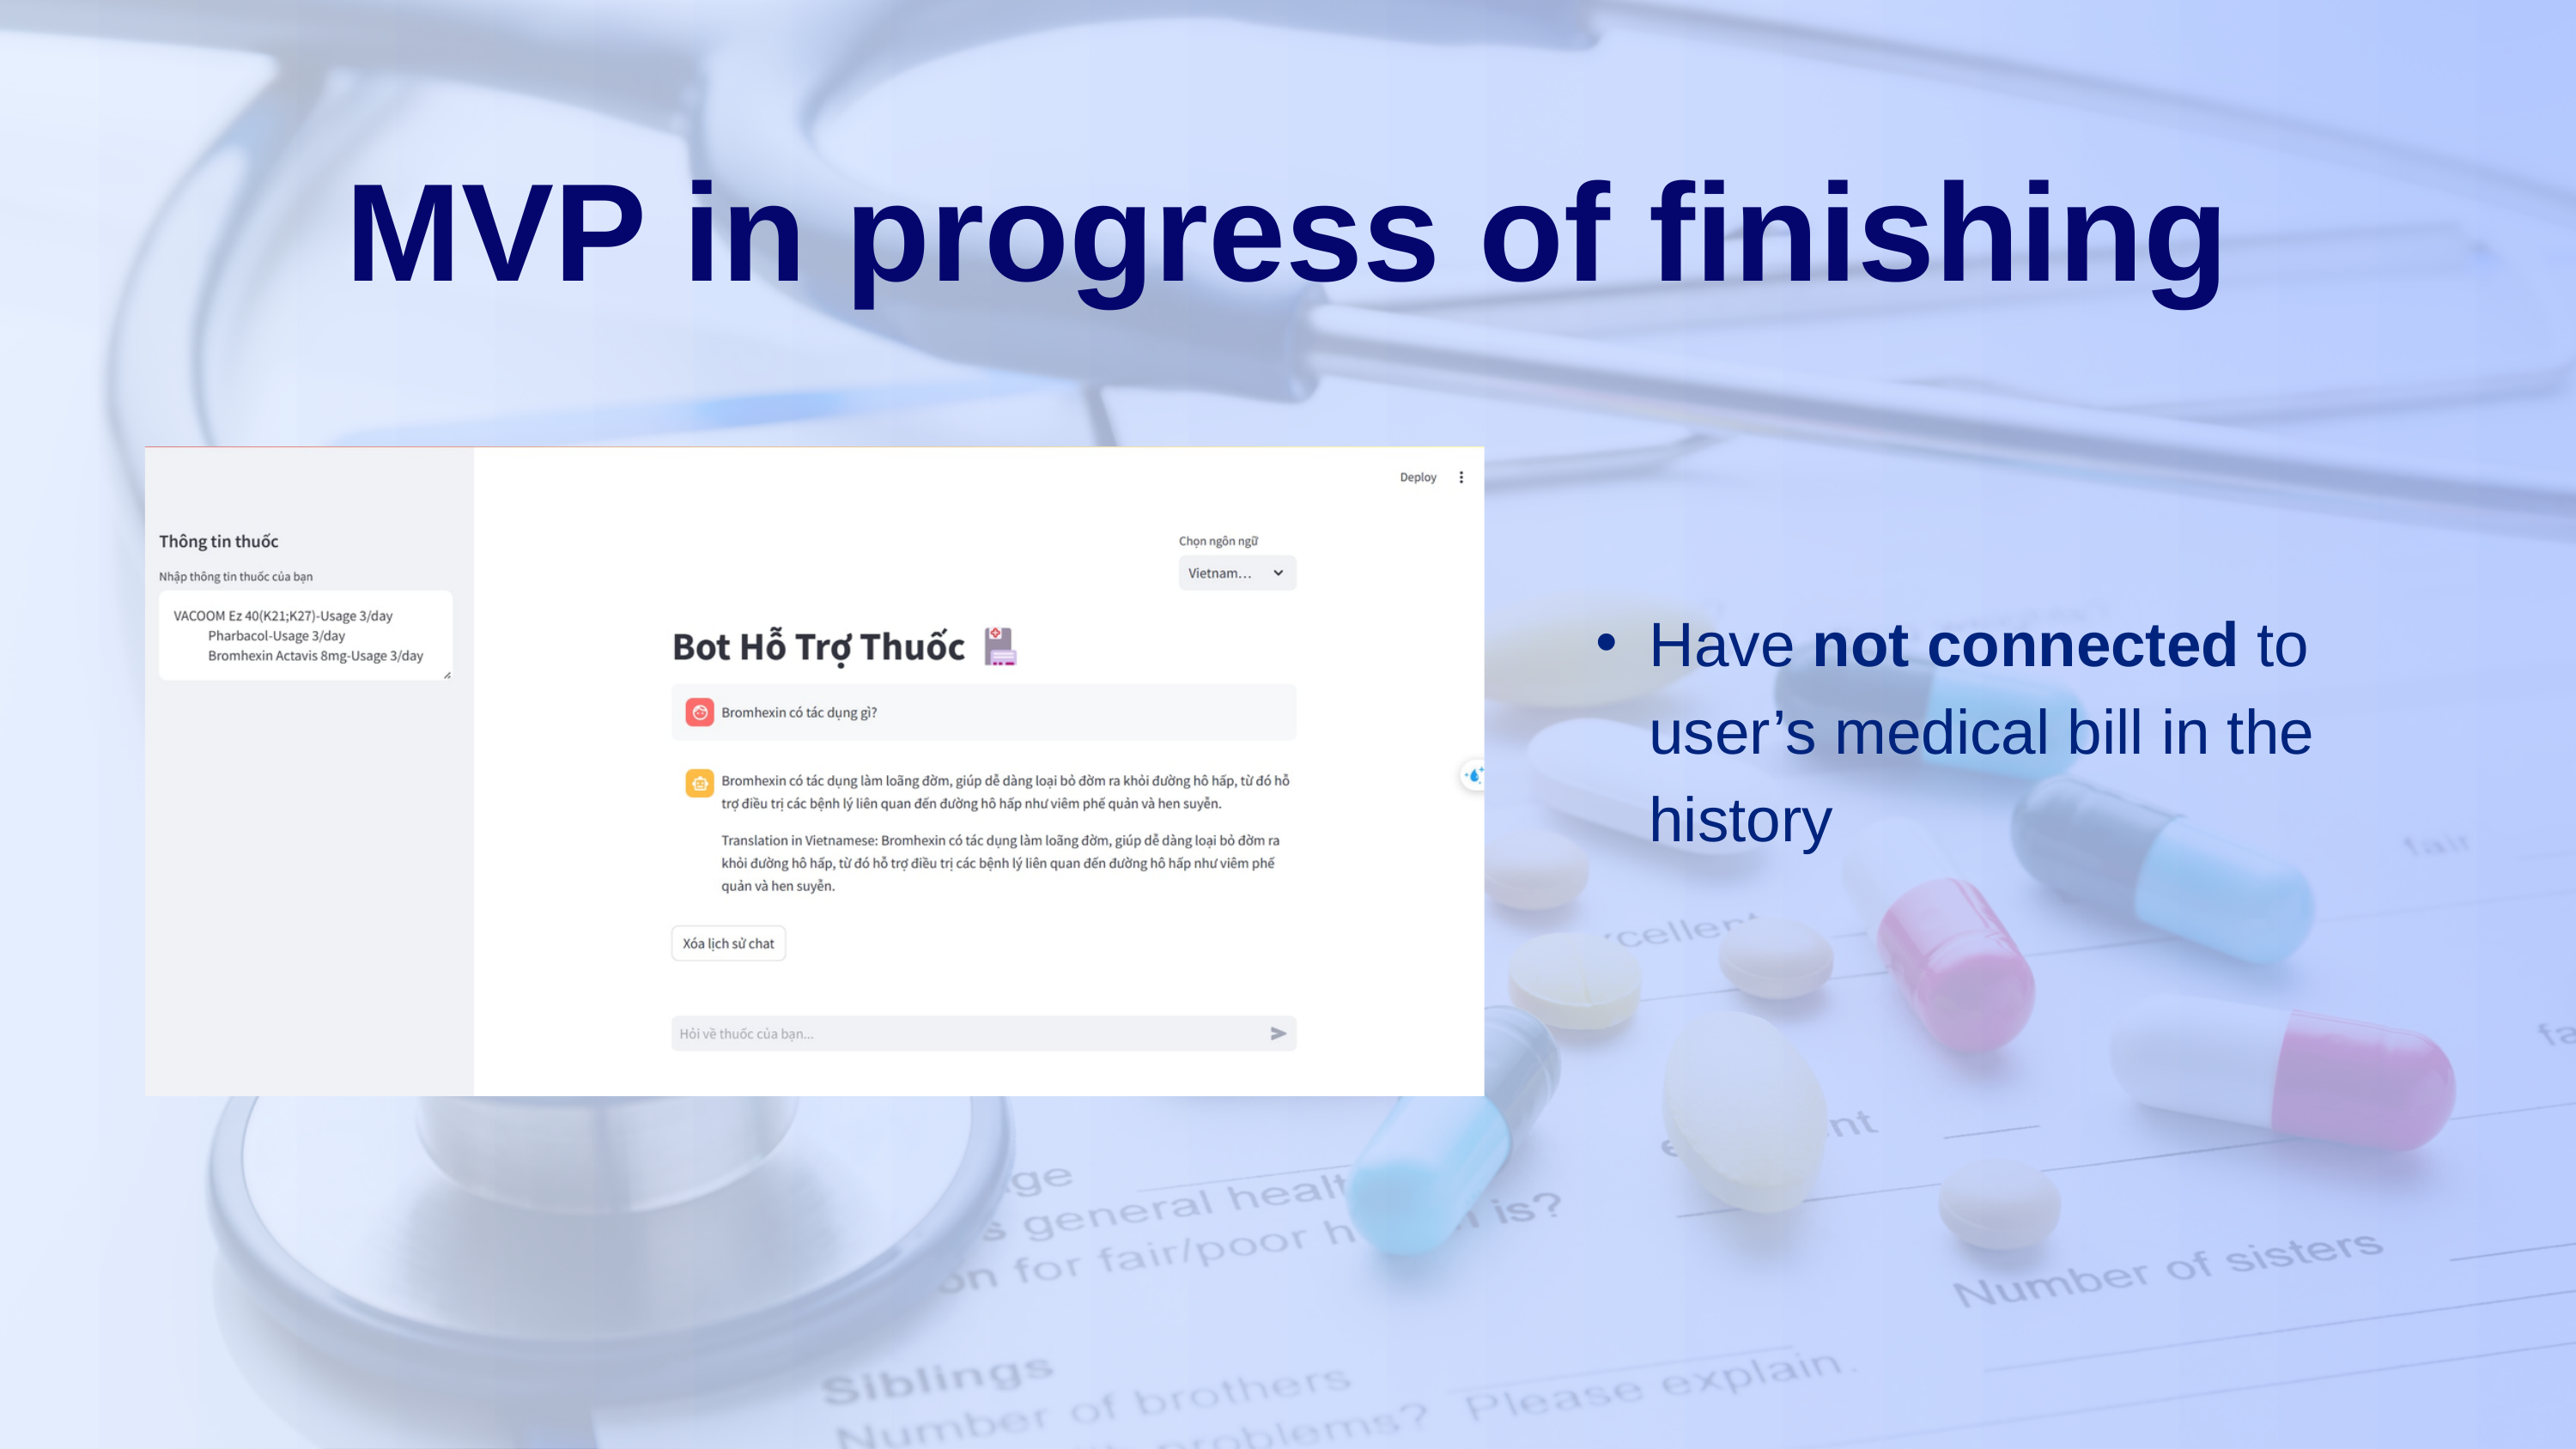

MVP in progress of finishing

Have not connected to user’s medical bill in the history